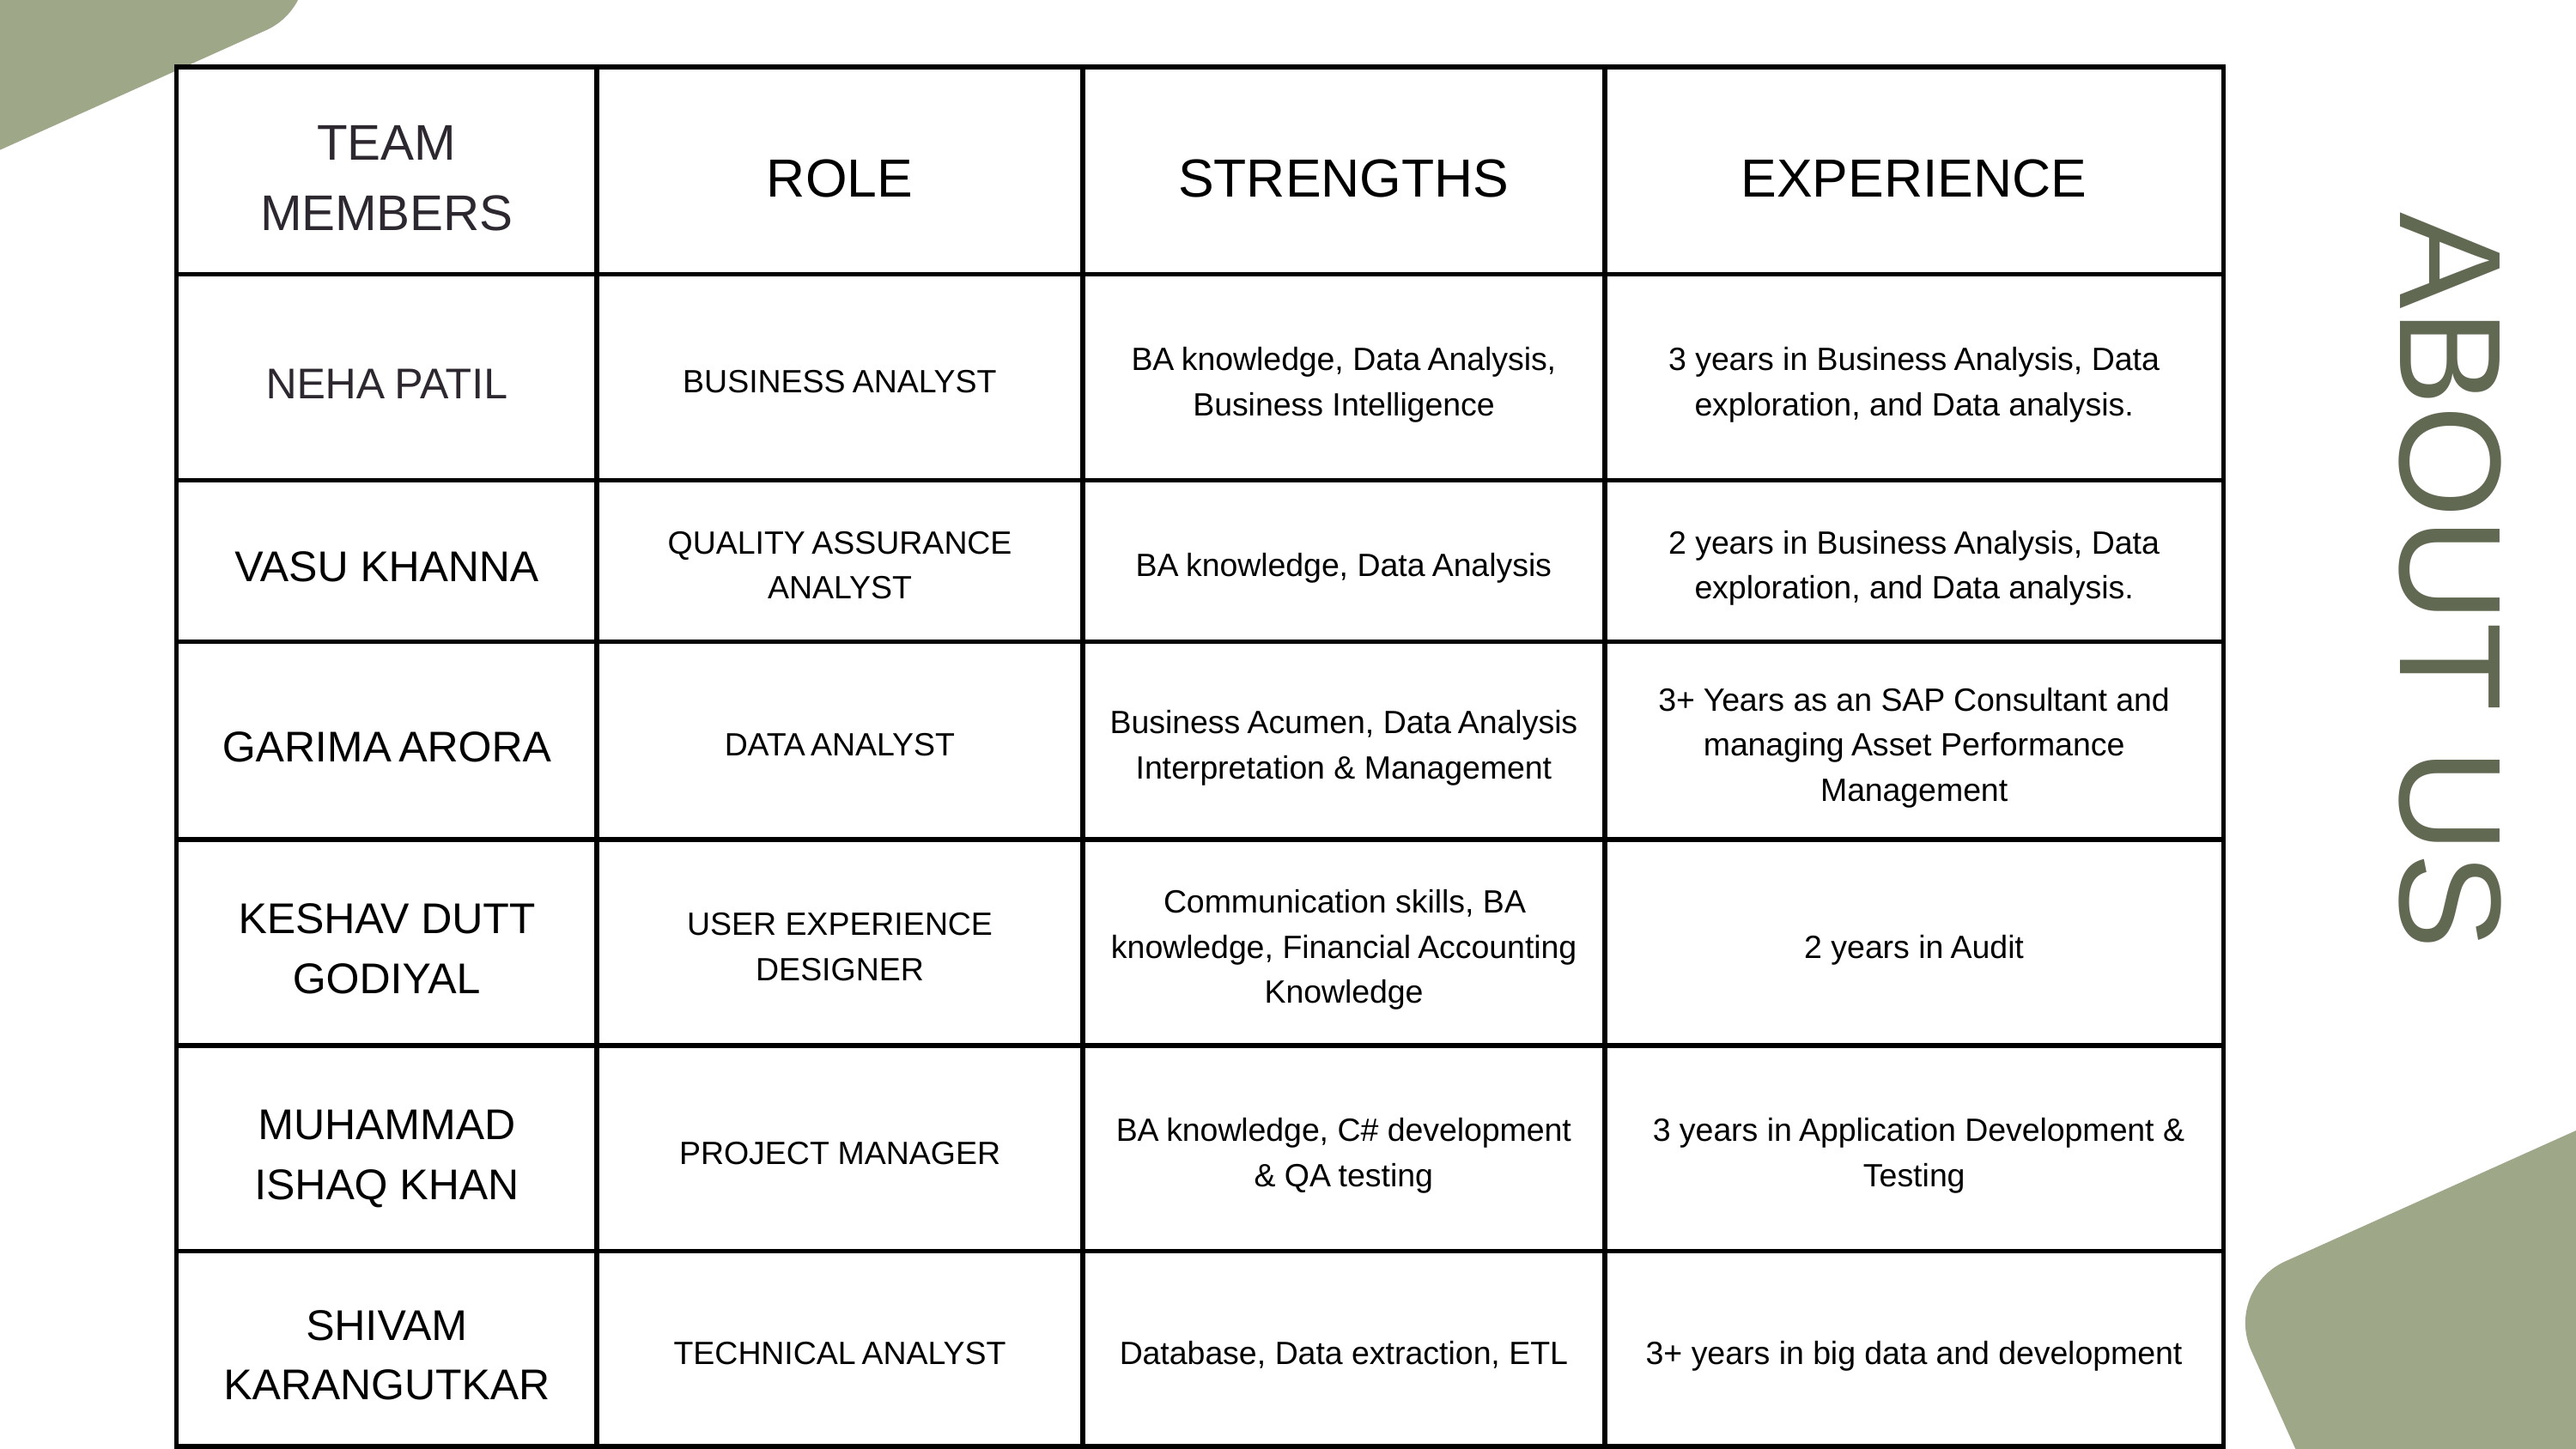

| TEAM MEMBERS | ROLE | STRENGTHS | EXPERIENCE |
| --- | --- | --- | --- |
| NEHA PATIL | BUSINESS ANALYST | BA knowledge, Data Analysis, Business Intelligence | 3 years in Business Analysis, Data exploration, and Data analysis. |
| VASU KHANNA | QUALITY ASSURANCE ANALYST | BA knowledge, Data Analysis | 2 years in Business Analysis, Data exploration, and Data analysis. |
| GARIMA ARORA | DATA ANALYST | Business Acumen, Data Analysis Interpretation & Management | 3+ Years as an SAP Consultant and managing Asset Performance Management |
| KESHAV DUTT GODIYAL | USER EXPERIENCE DESIGNER | Communication skills, BA knowledge, Financial Accounting Knowledge | 2 years in Audit |
| MUHAMMAD ISHAQ KHAN | PROJECT MANAGER | BA knowledge, C# development & QA testing | 3 years in Application Development & Testing |
| SHIVAM KARANGUTKAR | TECHNICAL ANALYST | Database, Data extraction, ETL | 3+ years in big data and development |
ABOUT US